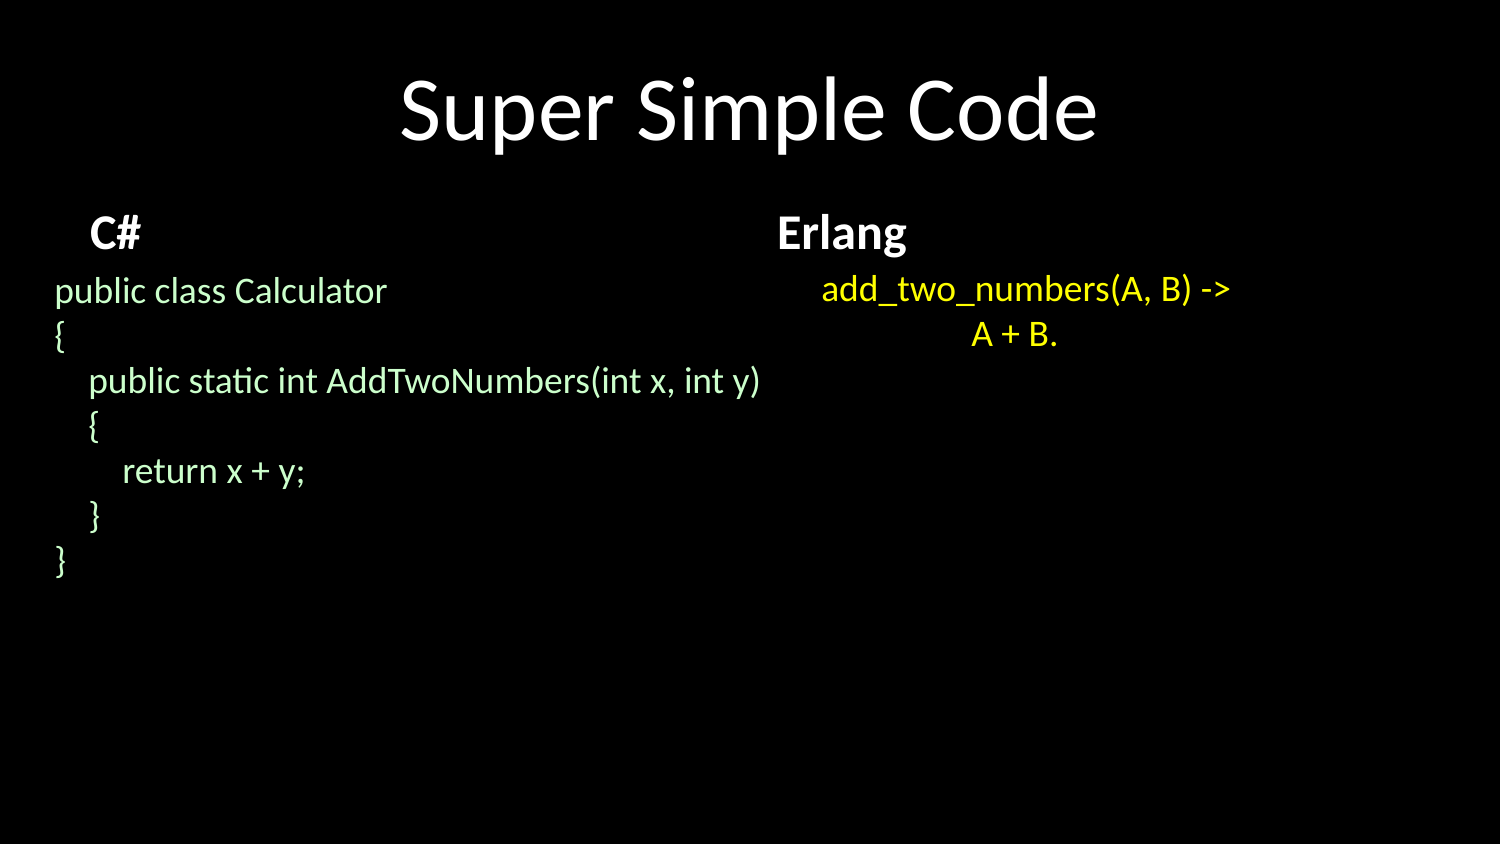

# Super Simple Code
C#
Erlang
add_two_numbers(A, B) ->
	A + B.
public class Calculator
{
    public static int AddTwoNumbers(int x, int y)
    {
        return x + y;
    }
}